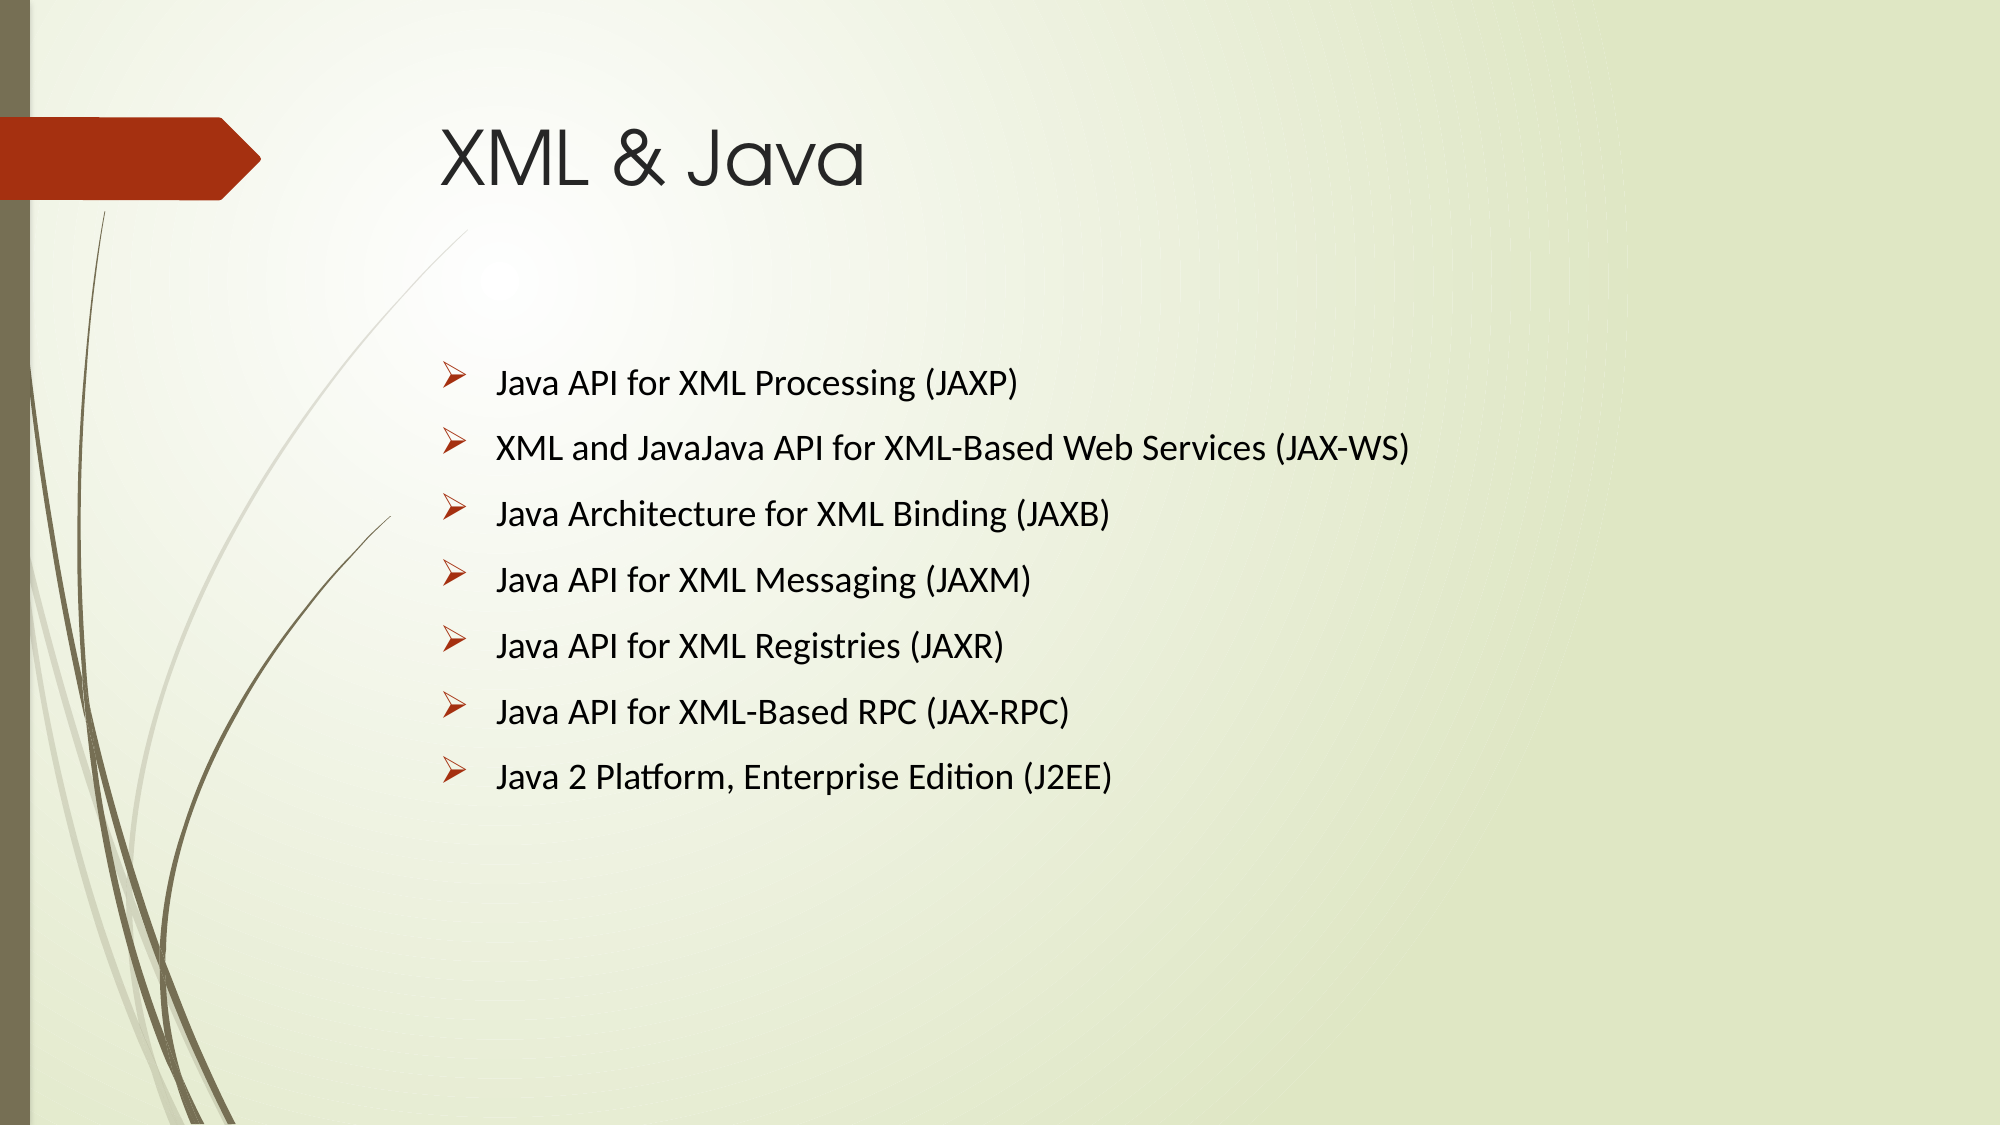

# XML & Java
Java API for XML Processing (JAXP)
XML and JavaJava API for XML-Based Web Services (JAX-WS)
Java Architecture for XML Binding (JAXB)
Java API for XML Messaging (JAXM)
Java API for XML Registries (JAXR)
Java API for XML-Based RPC (JAX-RPC)
Java 2 Platform, Enterprise Edition (J2EE)